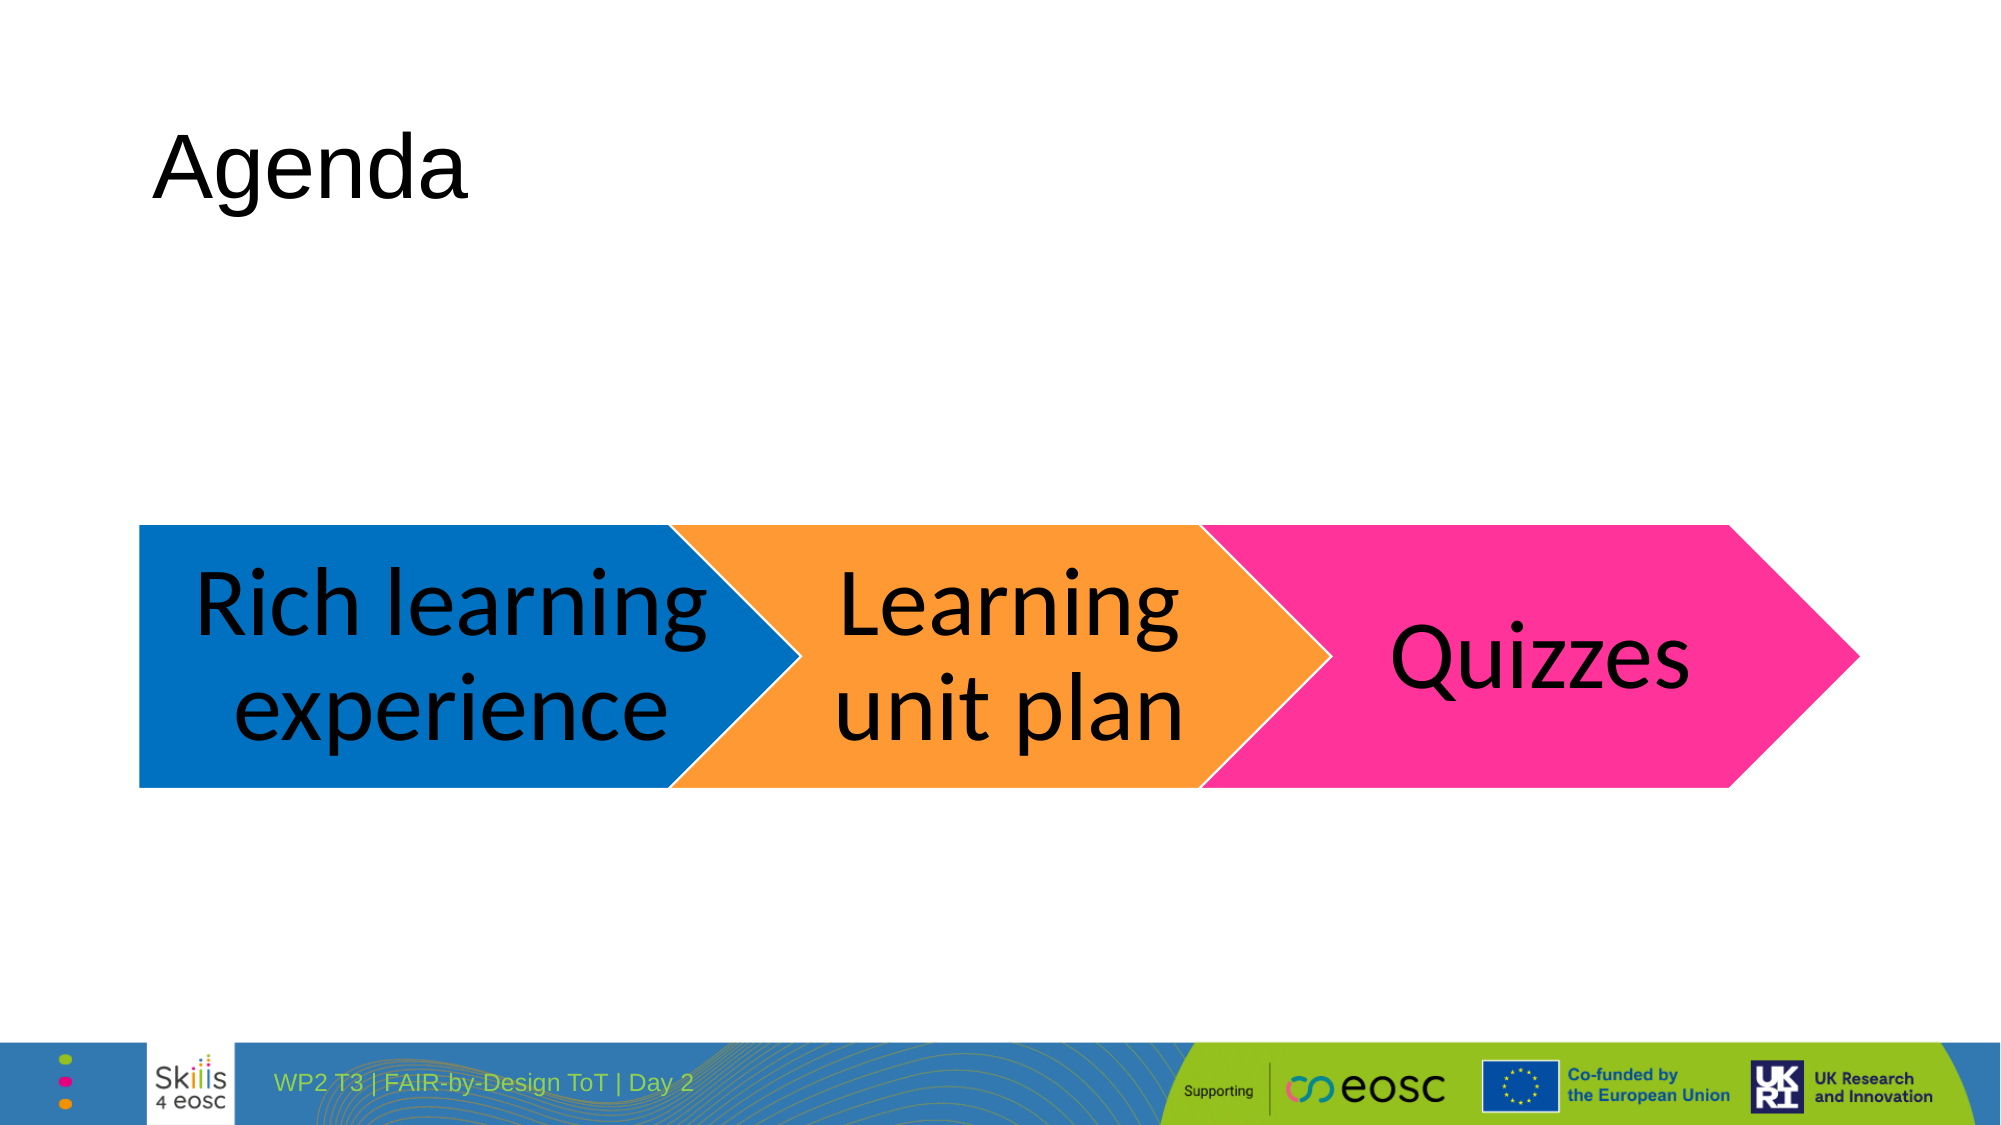

# Agenda
Rich learning experience
Learning unit plan
Quizzes
WP2 T3 | FAIR-by-Design ToT | Day 2